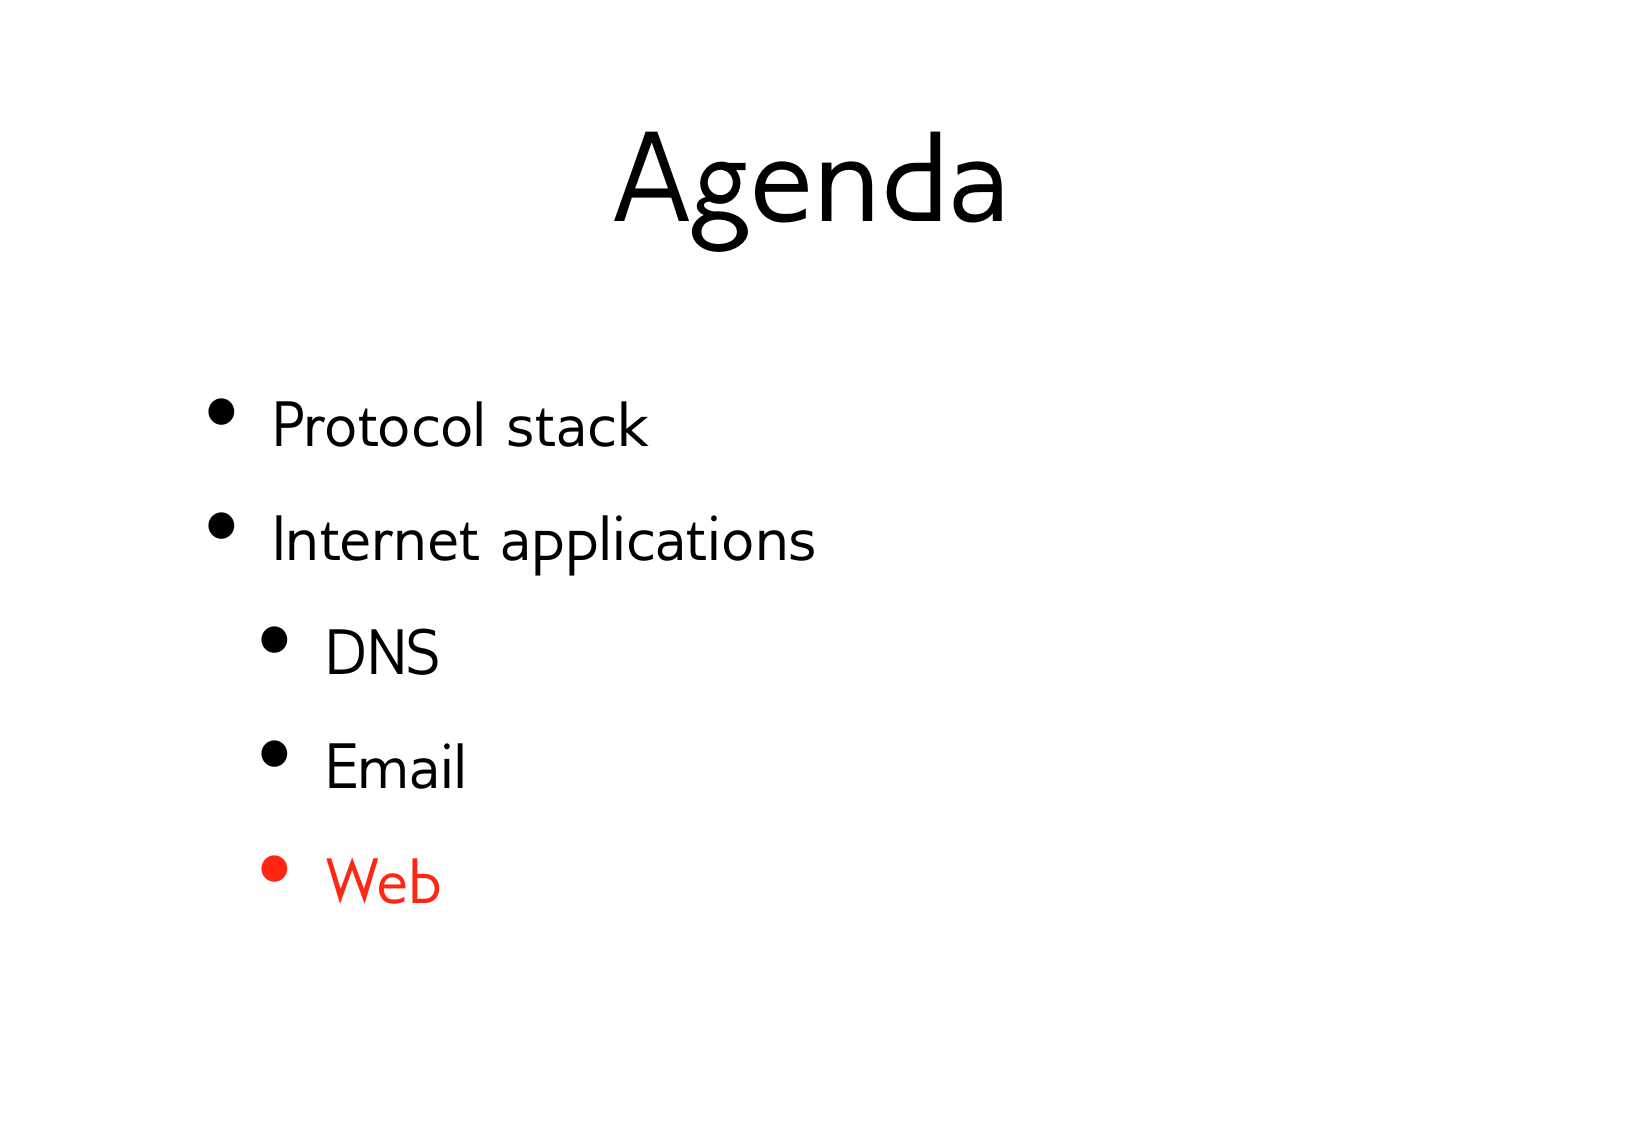

# Agenda
Protocol stack
Internet applications
DNS
Email
Web